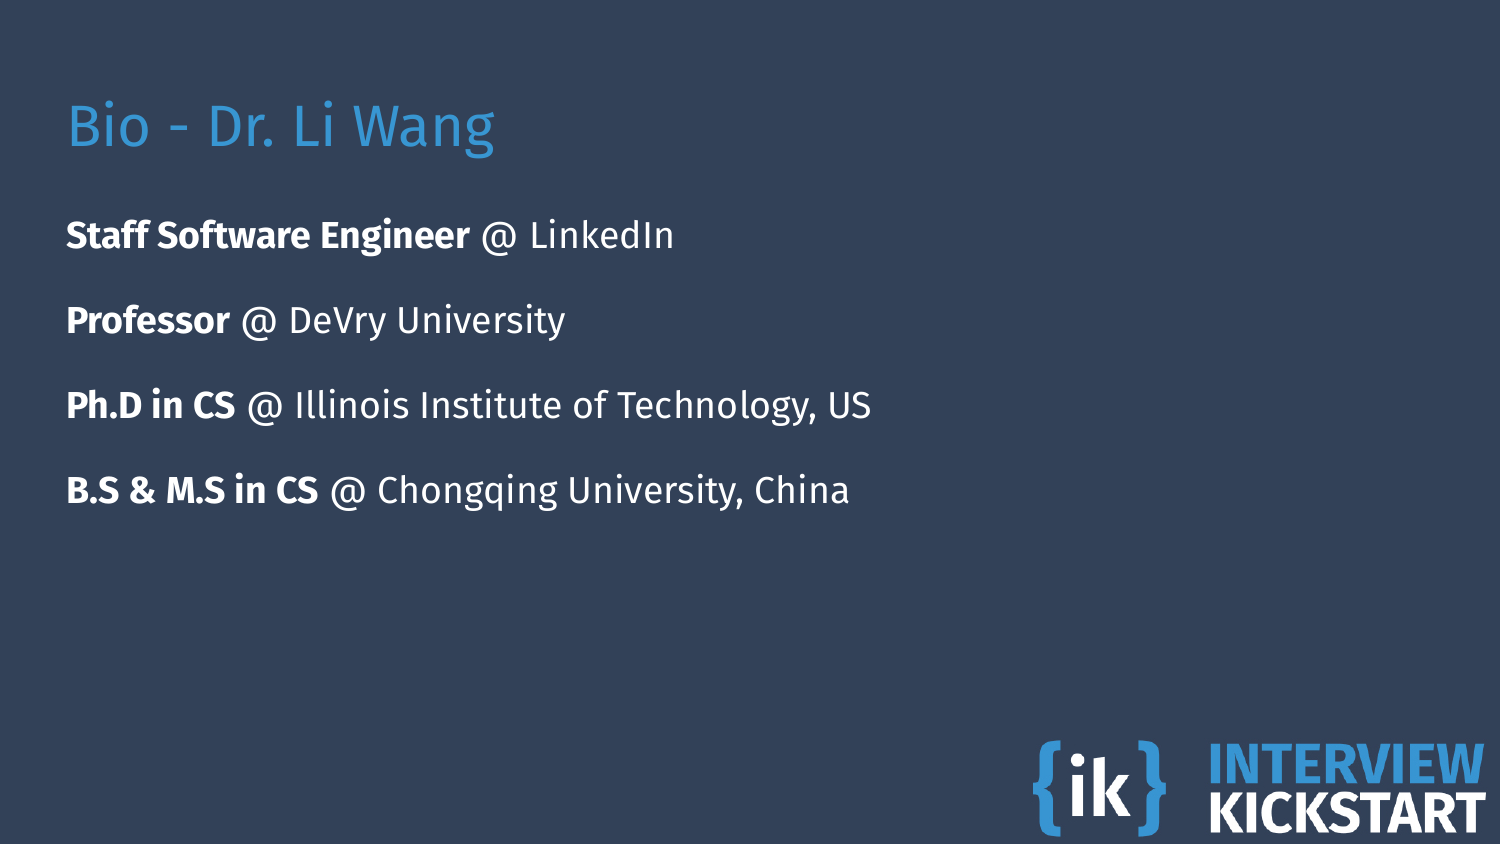

# Bio - Dr. Li Wang
Staff Software Engineer @ LinkedIn
Professor @ DeVry University
Ph.D in CS @ Illinois Institute of Technology, US
B.S & M.S in CS @ Chongqing University, China